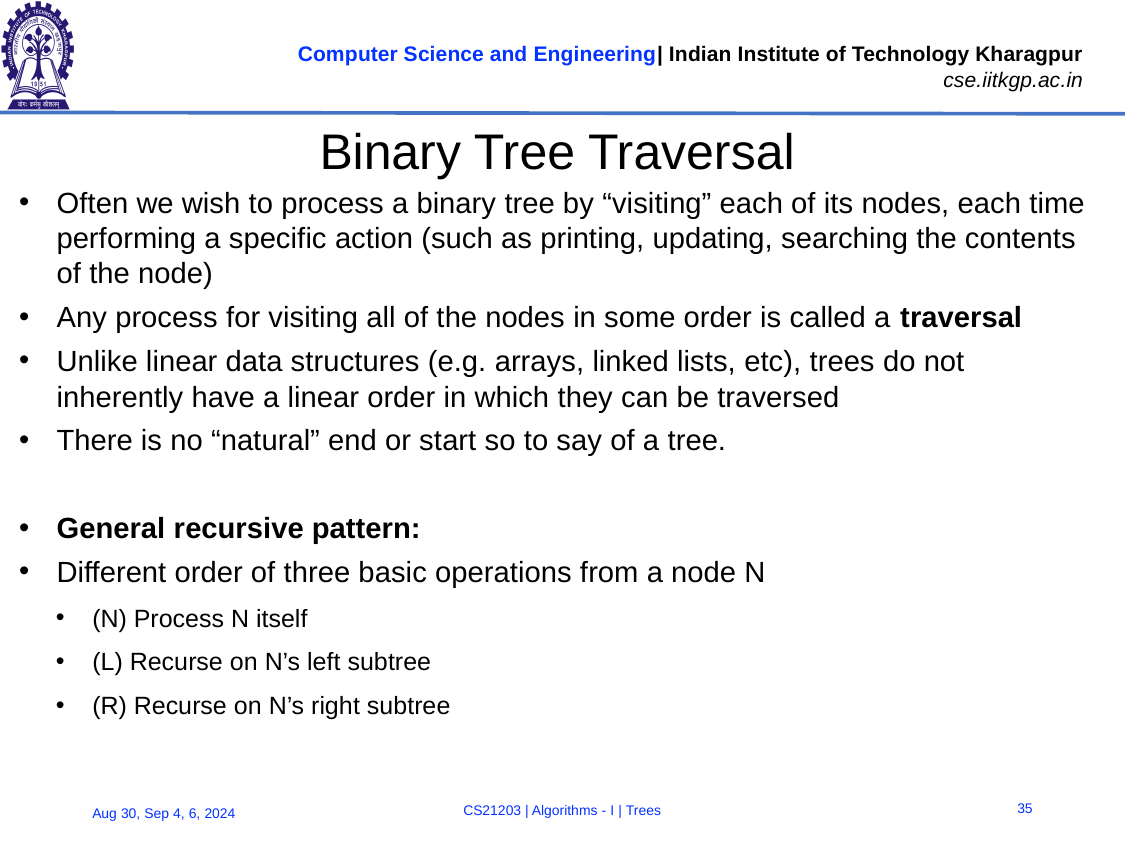

# Binary Tree Traversal
Often we wish to process a binary tree by “visiting” each of its nodes, each time performing a specific action (such as printing, updating, searching the contents of the node)
Any process for visiting all of the nodes in some order is called a traversal
Unlike linear data structures (e.g. arrays, linked lists, etc), trees do not inherently have a linear order in which they can be traversed
There is no “natural” end or start so to say of a tree.

General recursive pattern:
Different order of three basic operations from a node N
(N) Process N itself
(L) Recurse on N’s left subtree
(R) Recurse on N’s right subtree

35
CS21203 | Algorithms - I | Trees
Aug 30, Sep 4, 6, 2024